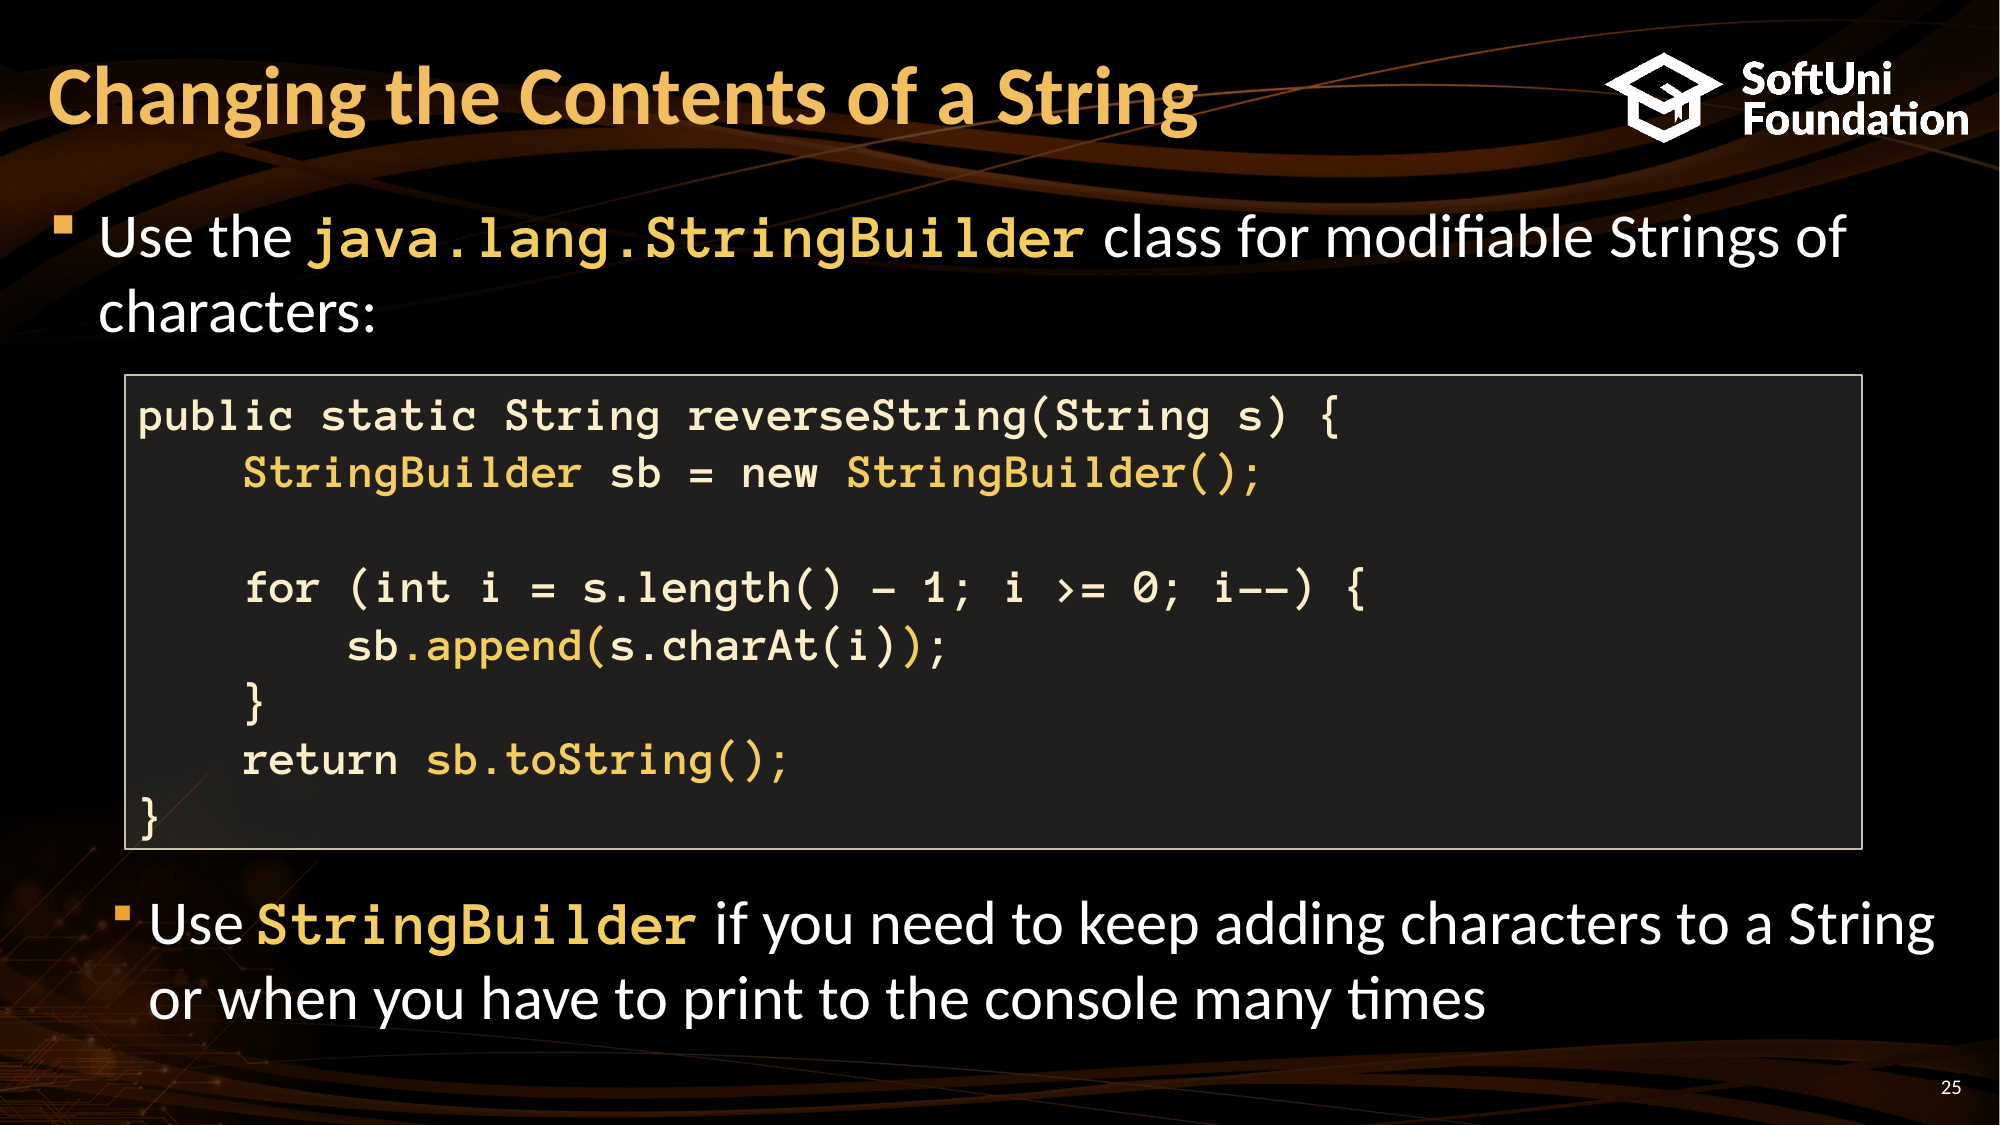

# Changing the Contents of a String
Use the java.lang.StringBuilder class for modifiable Strings of characters:

Use StringBuilder if you need to keep adding characters to a String
or when you have to print to the console many times
public static String reverseString(String s) {
    StringBuilder sb = new StringBuilder();
    for (int i = s.length() - 1; i >= 0; i--) {
        sb.append(s.charAt(i));
    }
    return sb.toString();
}
25